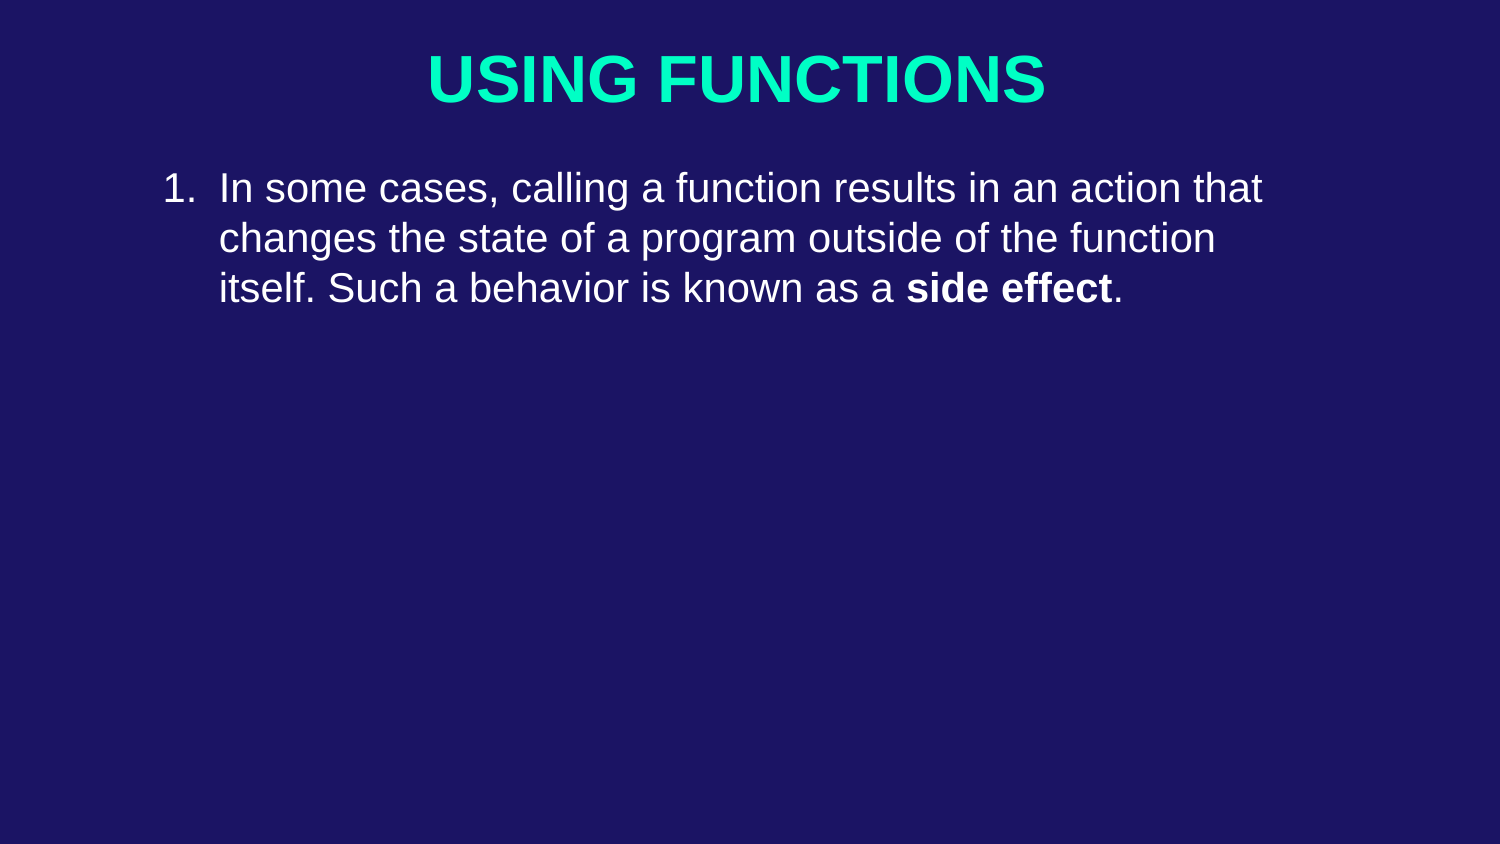

# USING FUNCTIONS
In some cases, calling a function results in an action that changes the state of a program outside of the function itself. Such a behavior is known as a side effect.